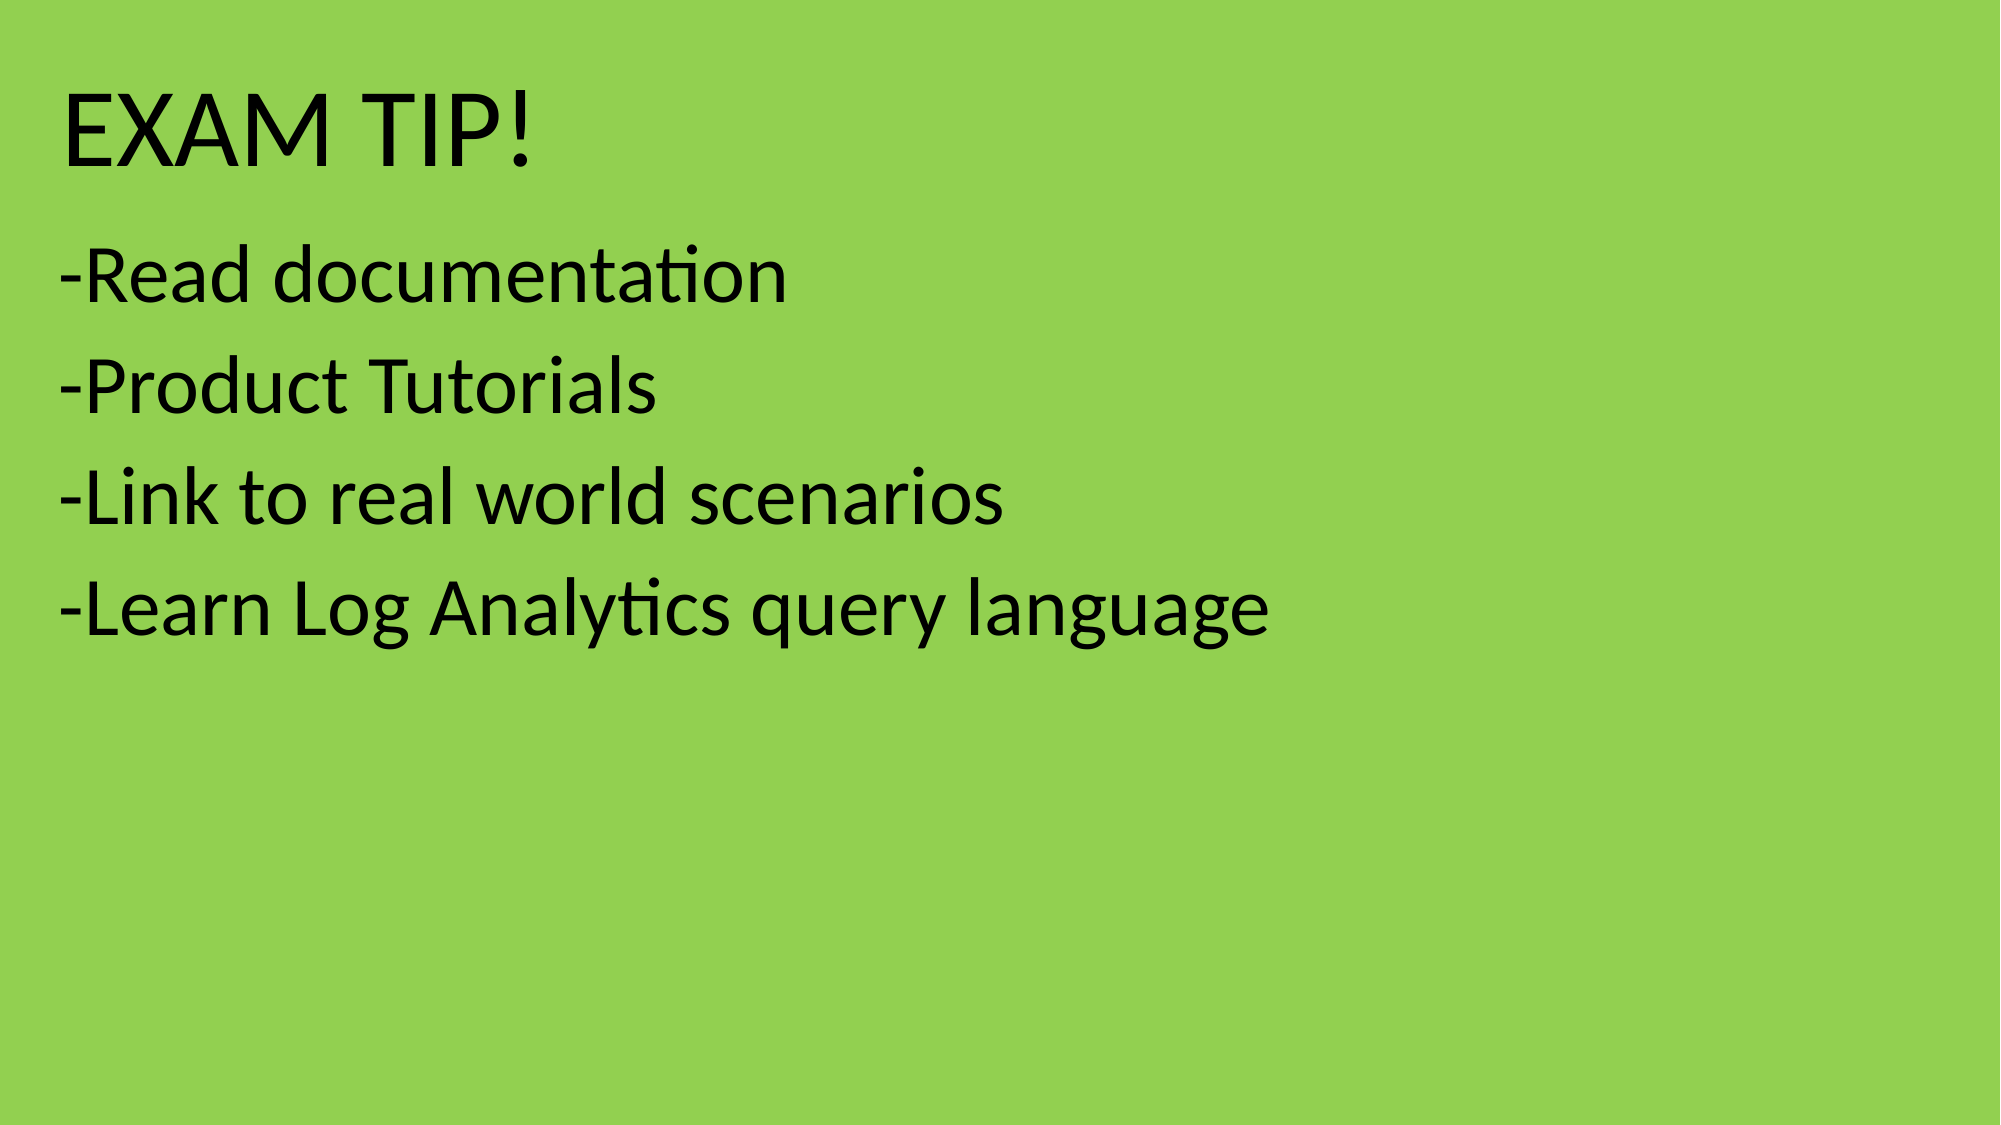

#
-Read documentation
-Product Tutorials
-Link to real world scenarios
-Learn Log Analytics query language